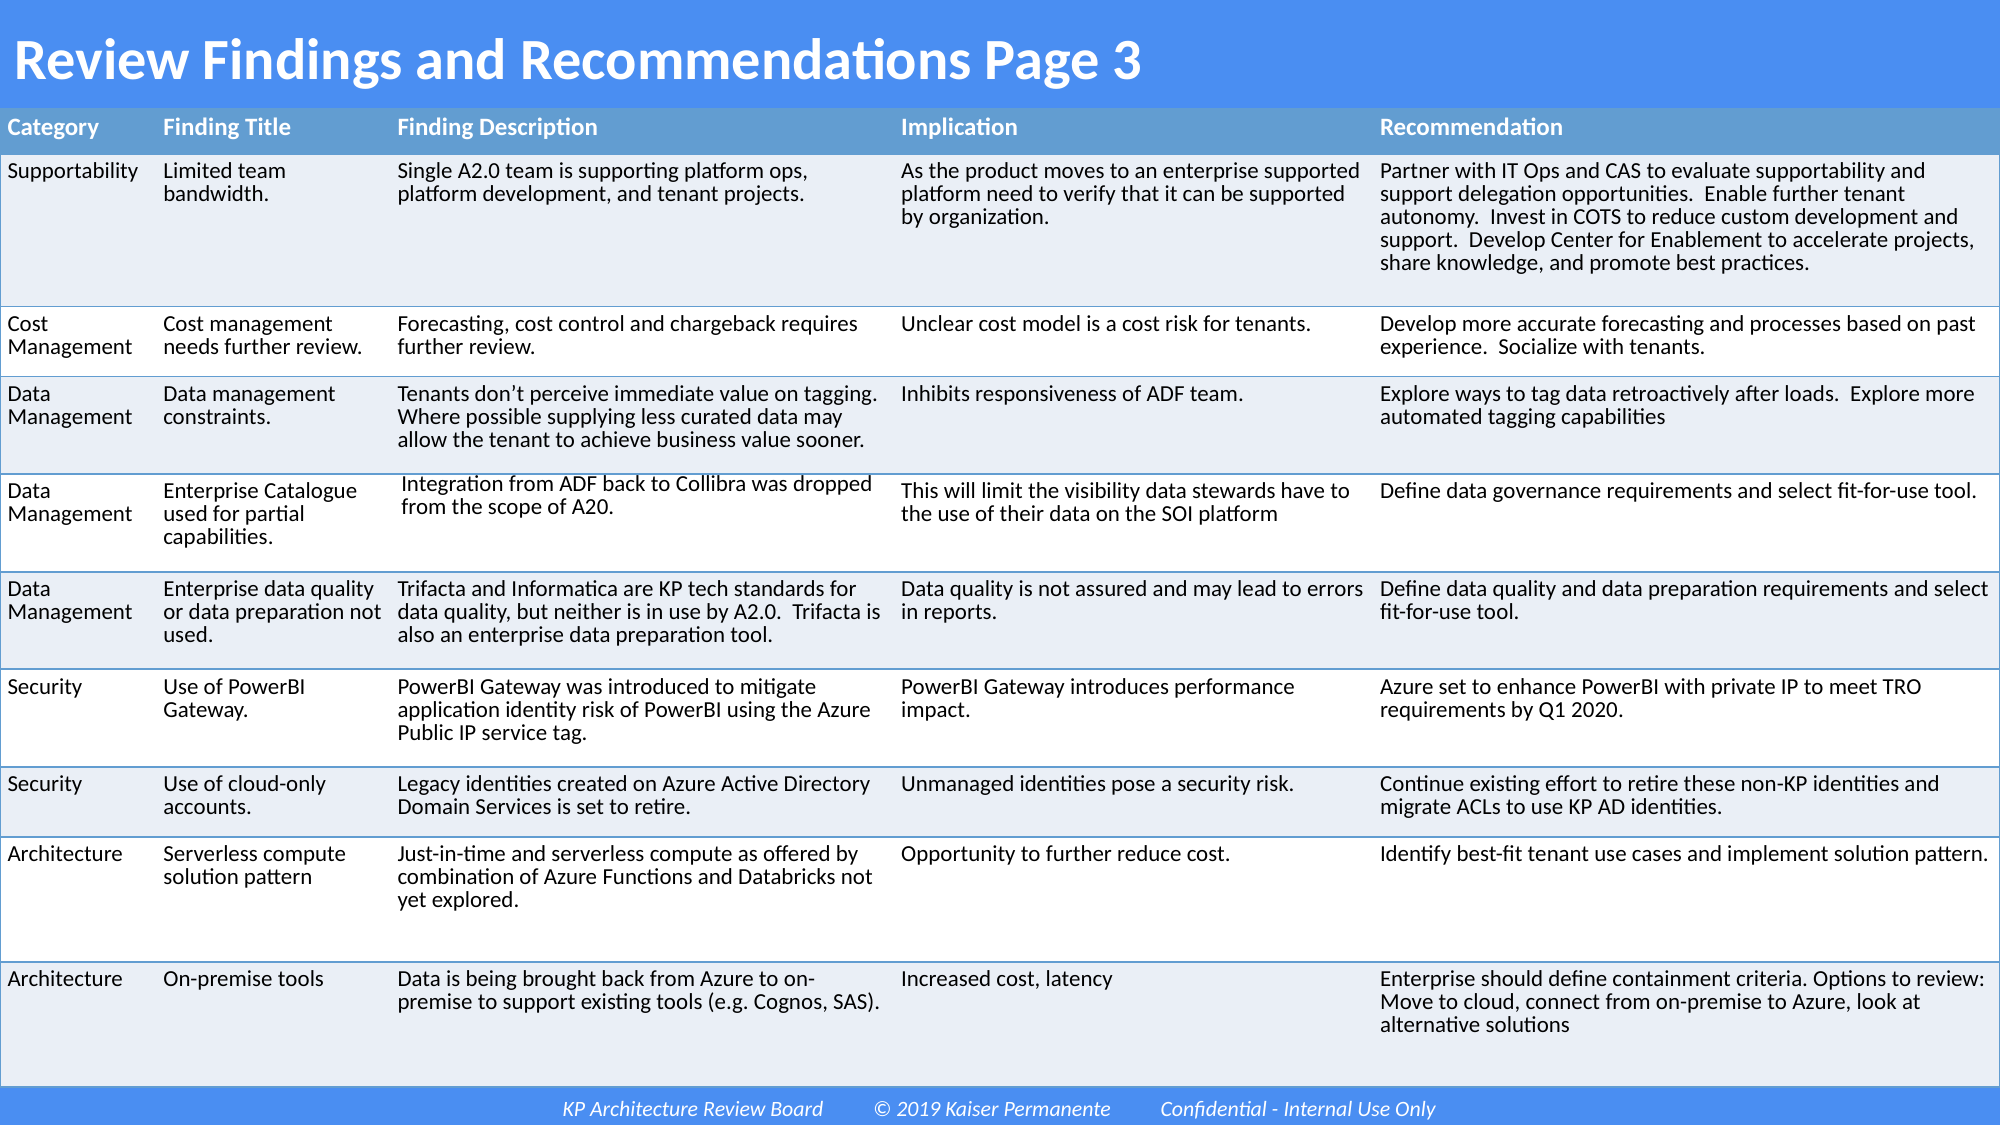

# Review Findings and Recommendations Page 3
| Category | Finding Title | Finding Description | Implication | Recommendation |
| --- | --- | --- | --- | --- |
| Supportability | Limited team bandwidth. | Single A2.0 team is supporting platform ops, platform development, and tenant projects. | As the product moves to an enterprise supported platform need to verify that it can be supported by organization. | Partner with IT Ops and CAS to evaluate supportability and support delegation opportunities. Enable further tenant autonomy. Invest in COTS to reduce custom development and support. Develop Center for Enablement to accelerate projects, share knowledge, and promote best practices. |
| Cost Management | Cost management needs further review. | Forecasting, cost control and chargeback requires further review. | Unclear cost model is a cost risk for tenants. | Develop more accurate forecasting and processes based on past experience. Socialize with tenants. |
| Data Management | Data management constraints. | Tenants don’t perceive immediate value on tagging. Where possible supplying less curated data may allow the tenant to achieve business value sooner. | Inhibits responsiveness of ADF team. | Explore ways to tag data retroactively after loads. Explore more automated tagging capabilities |
| Data Management | Enterprise Catalogue used for partial capabilities. | Integration from ADF back to Collibra was dropped from the scope of A20. | This will limit the visibility data stewards have to the use of their data on the SOI platform | Define data governance requirements and select fit-for-use tool. |
| Data Management | Enterprise data quality or data preparation not used. | Trifacta and Informatica are KP tech standards for data quality, but neither is in use by A2.0. Trifacta is also an enterprise data preparation tool. | Data quality is not assured and may lead to errors in reports. | Define data quality and data preparation requirements and select fit-for-use tool. |
| Security | Use of PowerBI Gateway. | PowerBI Gateway was introduced to mitigate application identity risk of PowerBI using the Azure Public IP service tag. | PowerBI Gateway introduces performance impact. | Azure set to enhance PowerBI with private IP to meet TRO requirements by Q1 2020. |
| Security | Use of cloud-only accounts. | Legacy identities created on Azure Active Directory Domain Services is set to retire. | Unmanaged identities pose a security risk. | Continue existing effort to retire these non-KP identities and migrate ACLs to use KP AD identities. |
| Architecture | Serverless compute solution pattern | Just-in-time and serverless compute as offered by combination of Azure Functions and Databricks not yet explored. | Opportunity to further reduce cost. | Identify best-fit tenant use cases and implement solution pattern. |
| Architecture | On-premise tools | Data is being brought back from Azure to on-premise to support existing tools (e.g. Cognos, SAS). | Increased cost, latency | Enterprise should define containment criteria. Options to review: Move to cloud, connect from on-premise to Azure, look at alternative solutions |
KP Architecture Review Board          © 2019 Kaiser Permanente          Confidential - Internal Use Only